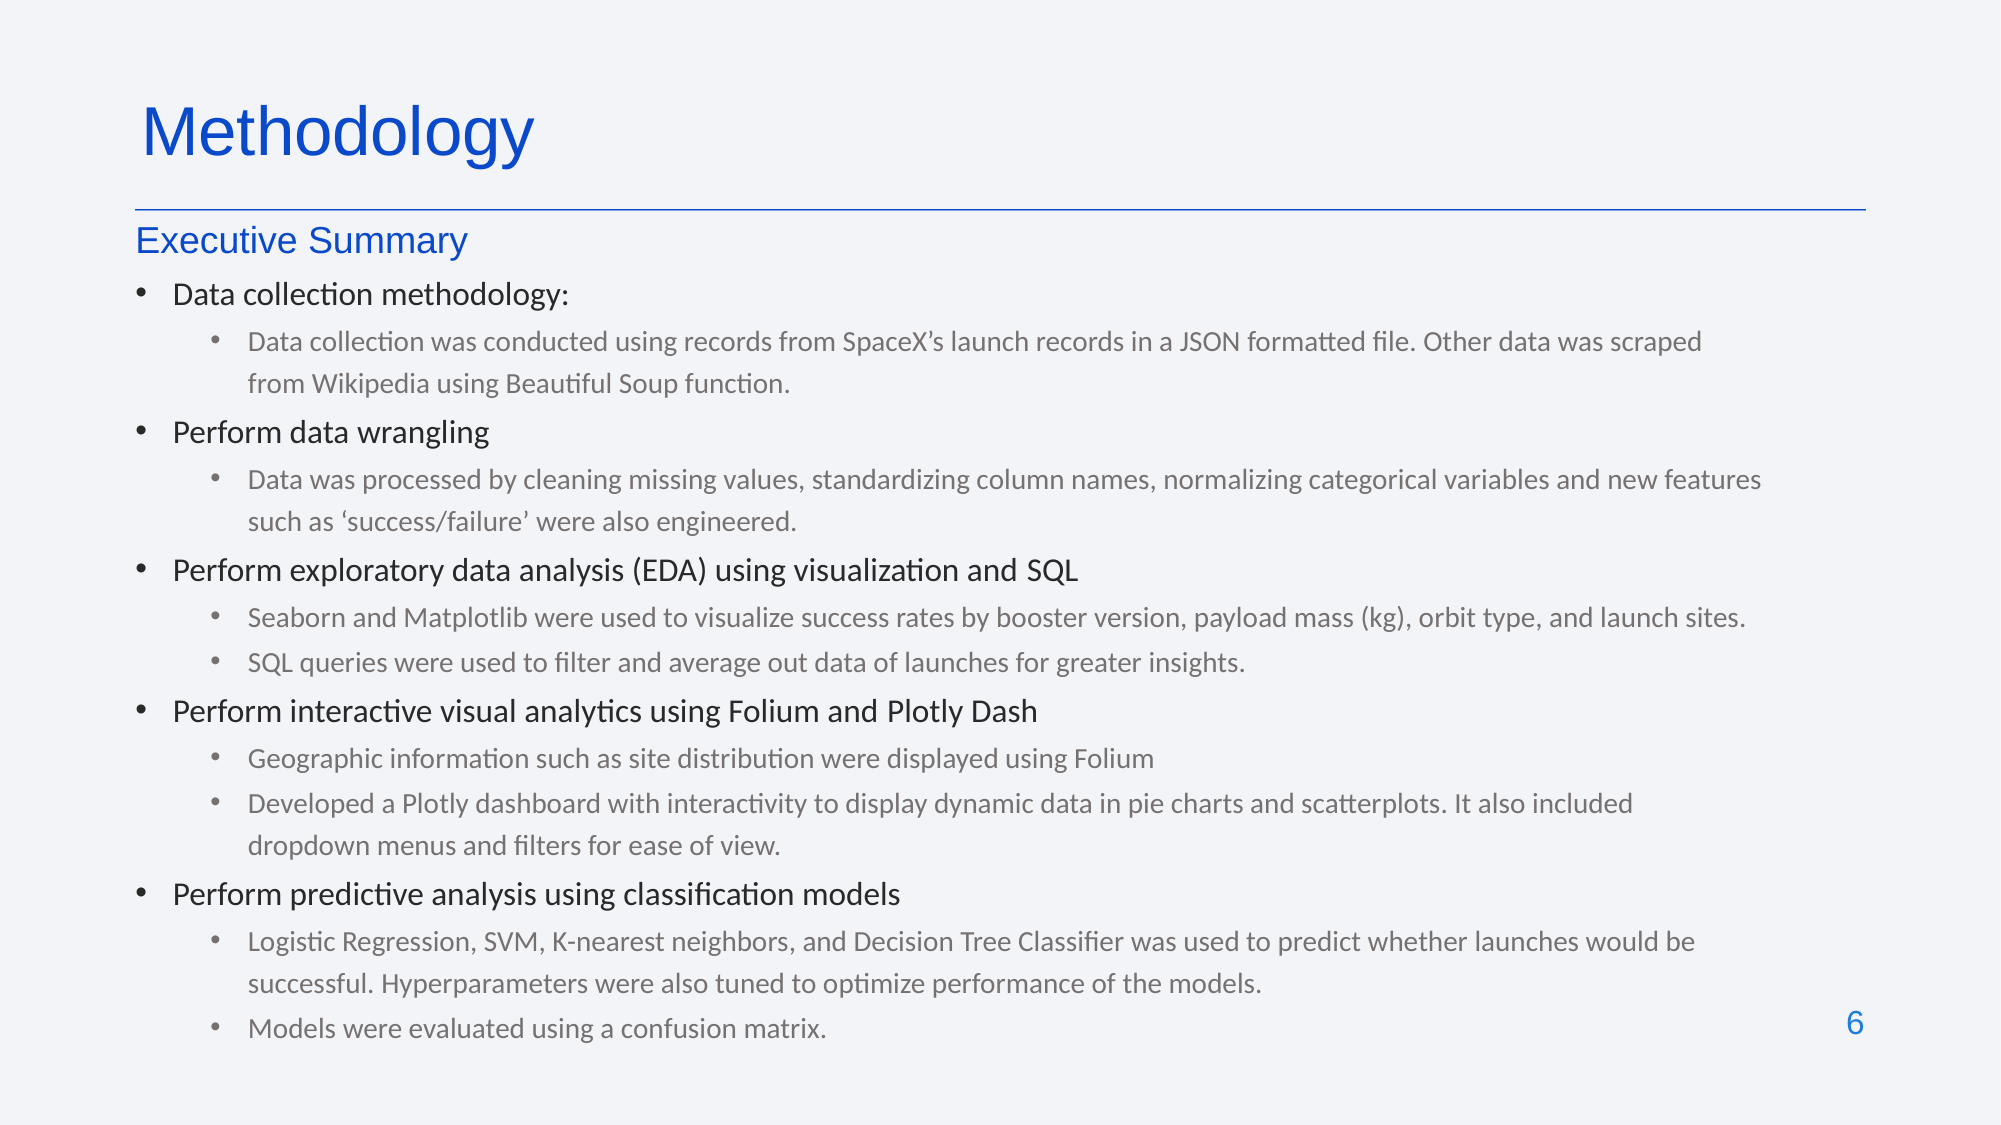

Methodology
Executive Summary
Data collection methodology:
Data collection was conducted using records from SpaceX’s launch records in a JSON formatted file. Other data was scraped from Wikipedia using Beautiful Soup function.
Perform data wrangling
Data was processed by cleaning missing values, standardizing column names, normalizing categorical variables and new features such as ‘success/failure’ were also engineered.
Perform exploratory data analysis (EDA) using visualization and SQL
Seaborn and Matplotlib were used to visualize success rates by booster version, payload mass (kg), orbit type, and launch sites.
SQL queries were used to filter and average out data of launches for greater insights.
Perform interactive visual analytics using Folium and Plotly Dash
Geographic information such as site distribution were displayed using Folium
Developed a Plotly dashboard with interactivity to display dynamic data in pie charts and scatterplots. It also included dropdown menus and filters for ease of view.
Perform predictive analysis using classification models
Logistic Regression, SVM, K-nearest neighbors, and Decision Tree Classifier was used to predict whether launches would be successful. Hyperparameters were also tuned to optimize performance of the models.
Models were evaluated using a confusion matrix.

6